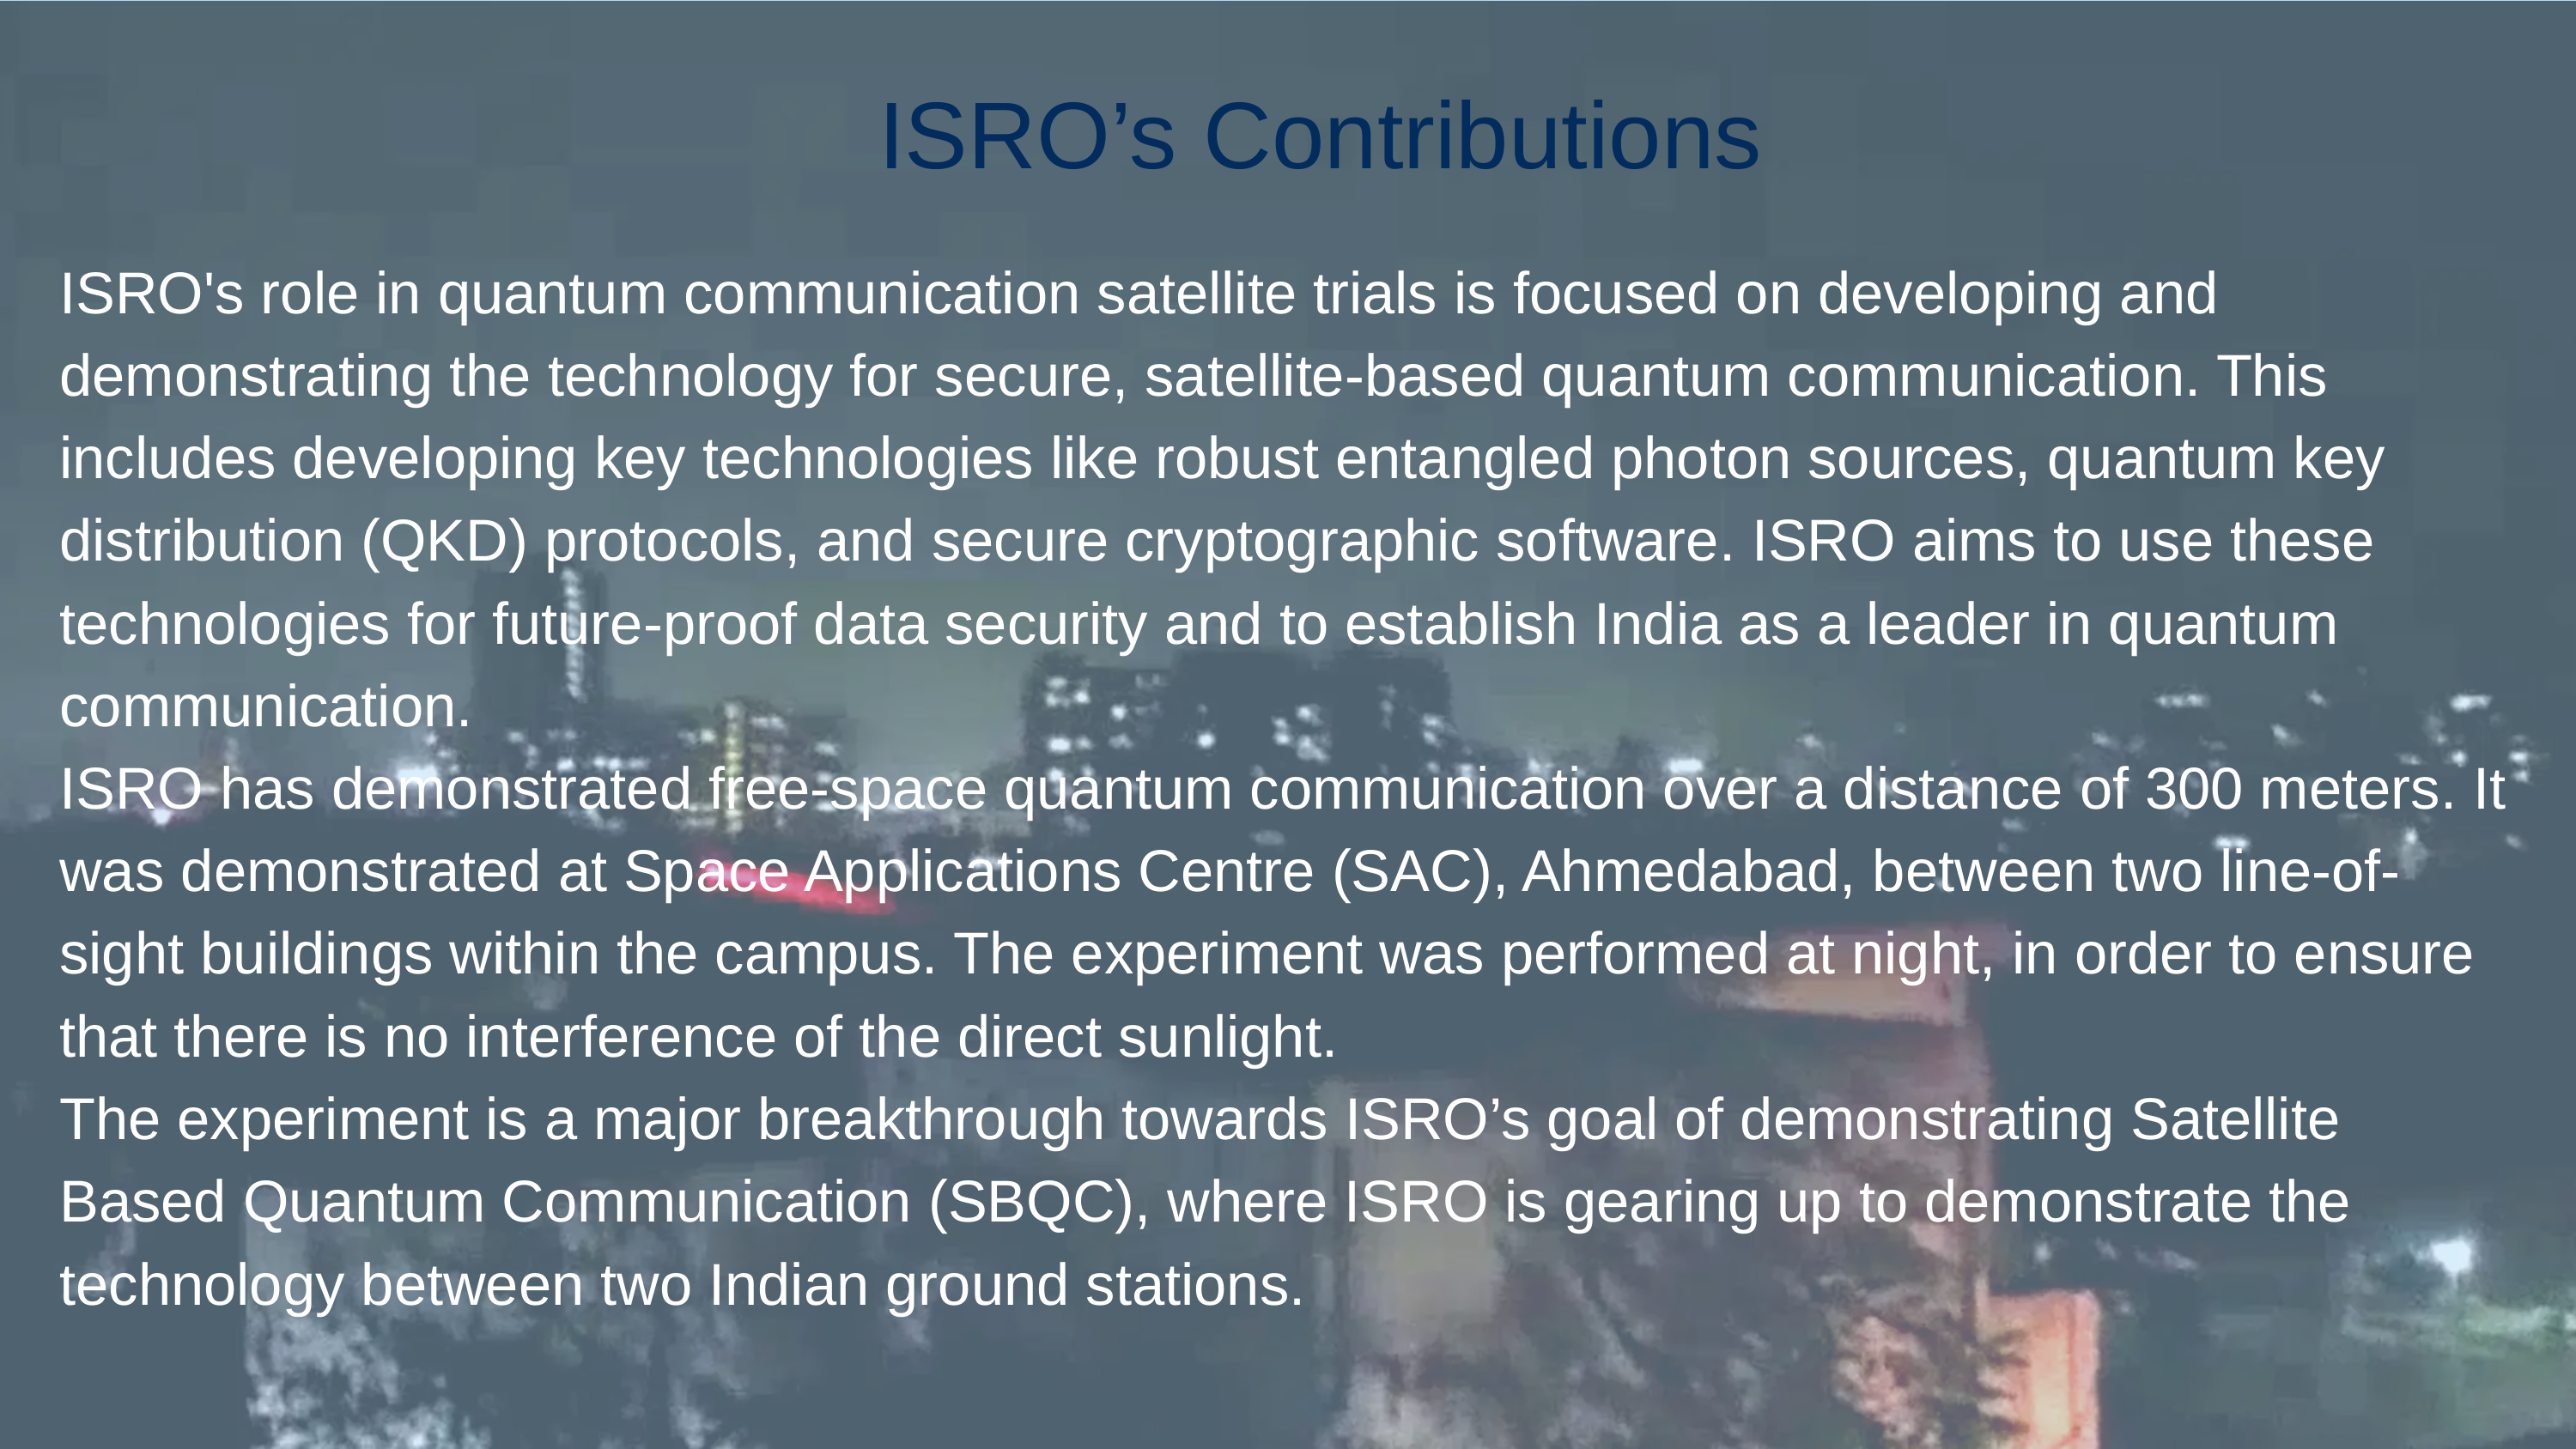

ISRO’s Contributions
ISRO's role in quantum communication satellite trials is focused on developing and demonstrating the technology for secure, satellite-based quantum communication. This includes developing key technologies like robust entangled photon sources, quantum key distribution (QKD) protocols, and secure cryptographic software. ISRO aims to use these technologies for future-proof data security and to establish India as a leader in quantum communication.
ISRO has demonstrated free-space quantum communication over a distance of 300 meters. It was demonstrated at Space Applications Centre (SAC), Ahmedabad, between two line-of-sight buildings within the campus. The experiment was performed at night, in order to ensure that there is no interference of the direct sunlight.
The experiment is a major breakthrough towards ISRO’s goal of demonstrating Satellite Based Quantum Communication (SBQC), where ISRO is gearing up to demonstrate the technology between two Indian ground stations.